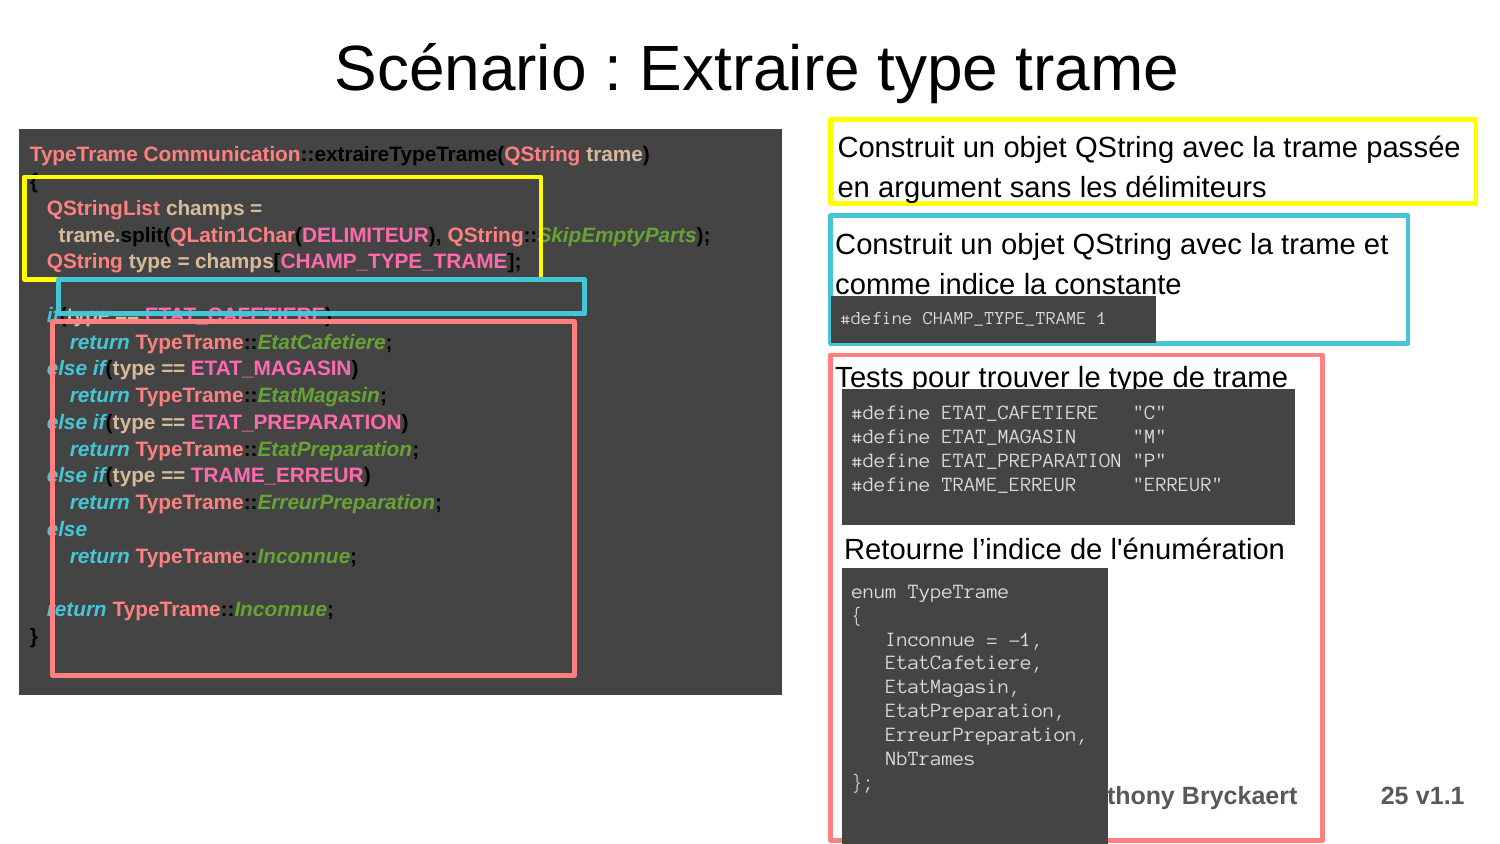

Scénario : Extraire type trame
Construit un objet QString avec la trame passée en argument sans les délimiteurs

| TypeTrame Communication::extraireTypeTrame(QString trame) { QStringList champs = trame.split(QLatin1Char(DELIMITEUR), QString::SkipEmptyParts); QString type = champs[CHAMP\_TYPE\_TRAME]; if(type == ETAT\_CAFETIERE) return TypeTrame::EtatCafetiere; else if(type == ETAT\_MAGASIN) return TypeTrame::EtatMagasin; else if(type == ETAT\_PREPARATION) return TypeTrame::EtatPreparation; else if(type == TRAME\_ERREUR) return TypeTrame::ErreurPreparation; else return TypeTrame::Inconnue; return TypeTrame::Inconnue; } |
| --- |

Construit un objet QString avec la trame et comme indice la constante

| #define CHAMP\_TYPE\_TRAME 1 |
| --- |

Tests pour trouver le type de trame

| #define ETAT\_CAFETIERE "C" #define ETAT\_MAGASIN "M" #define ETAT\_PREPARATION "P" #define TRAME\_ERREUR "ERREUR" |
| --- |
Retourne l’indice de l'énumération
| enum TypeTrame { Inconnue = -1, EtatCafetiere, EtatMagasin, EtatPreparation, ErreurPreparation, NbTrames }; |
| --- |
Anthony Bryckaert	 25 v1.1